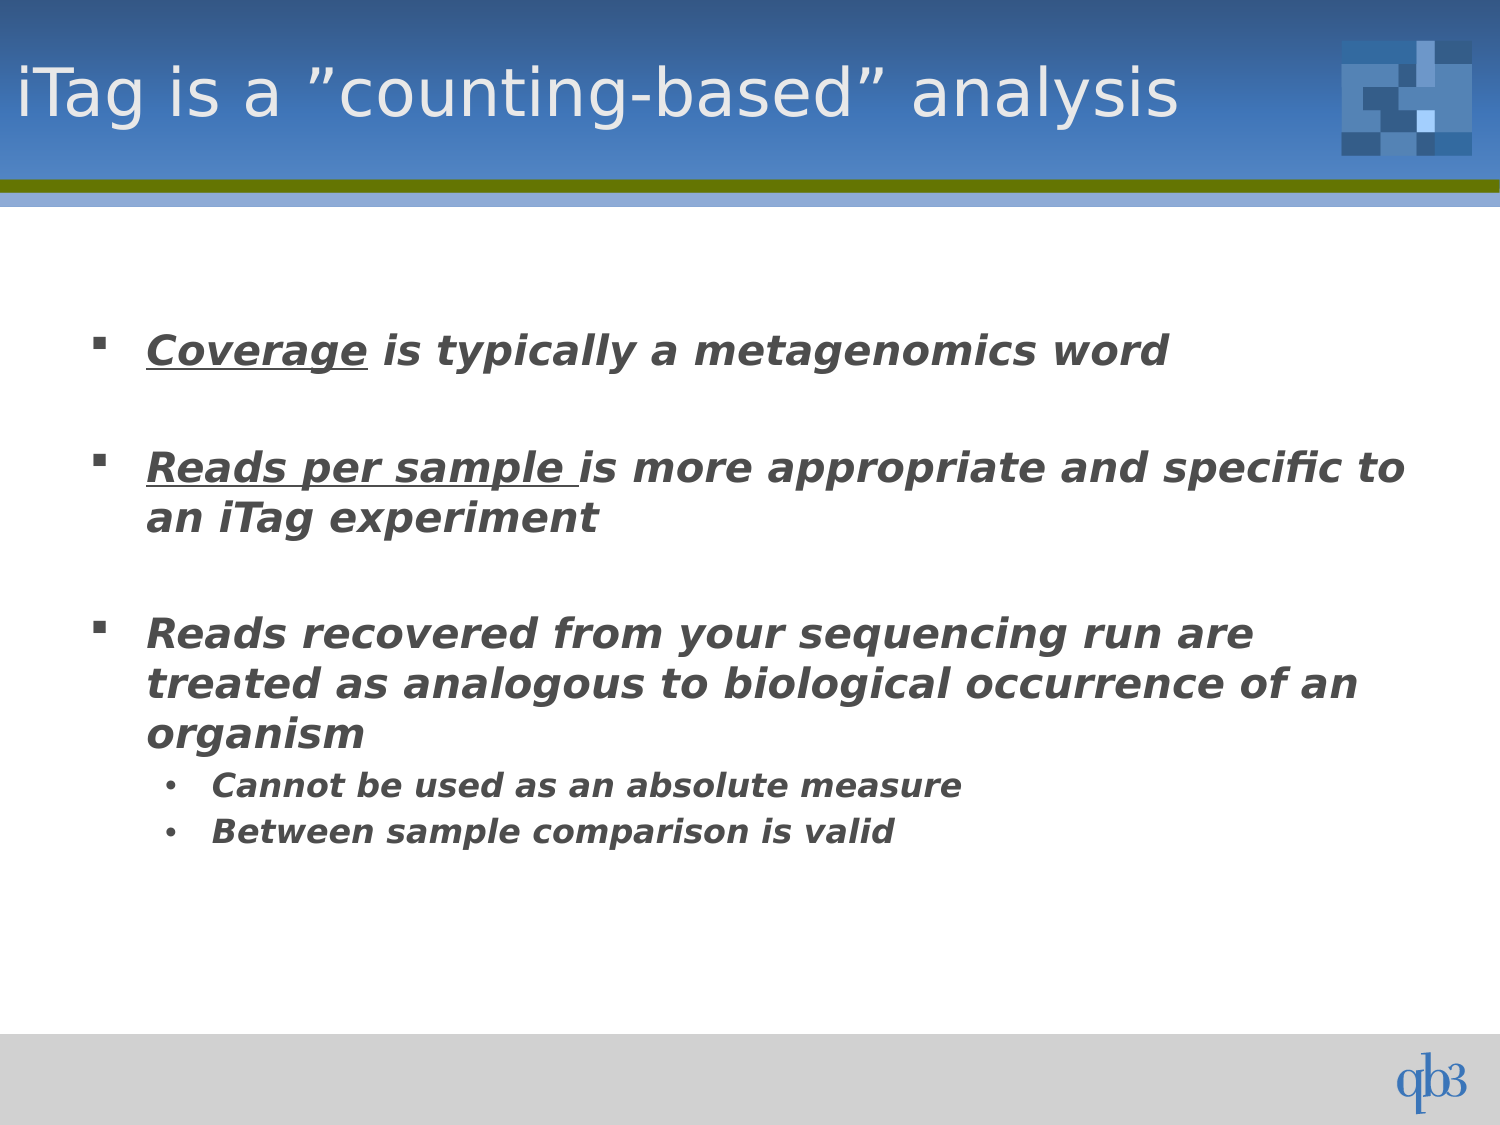

iTag is a ”counting-based” analysis

Coverage is typically a metagenomics word

Reads per sample is more appropriate and specific to an iTag experiment

Reads recovered from your sequencing run are treated as analogous to biological occurrence of an organism
Cannot be used as an absolute measure
Between sample comparison is valid